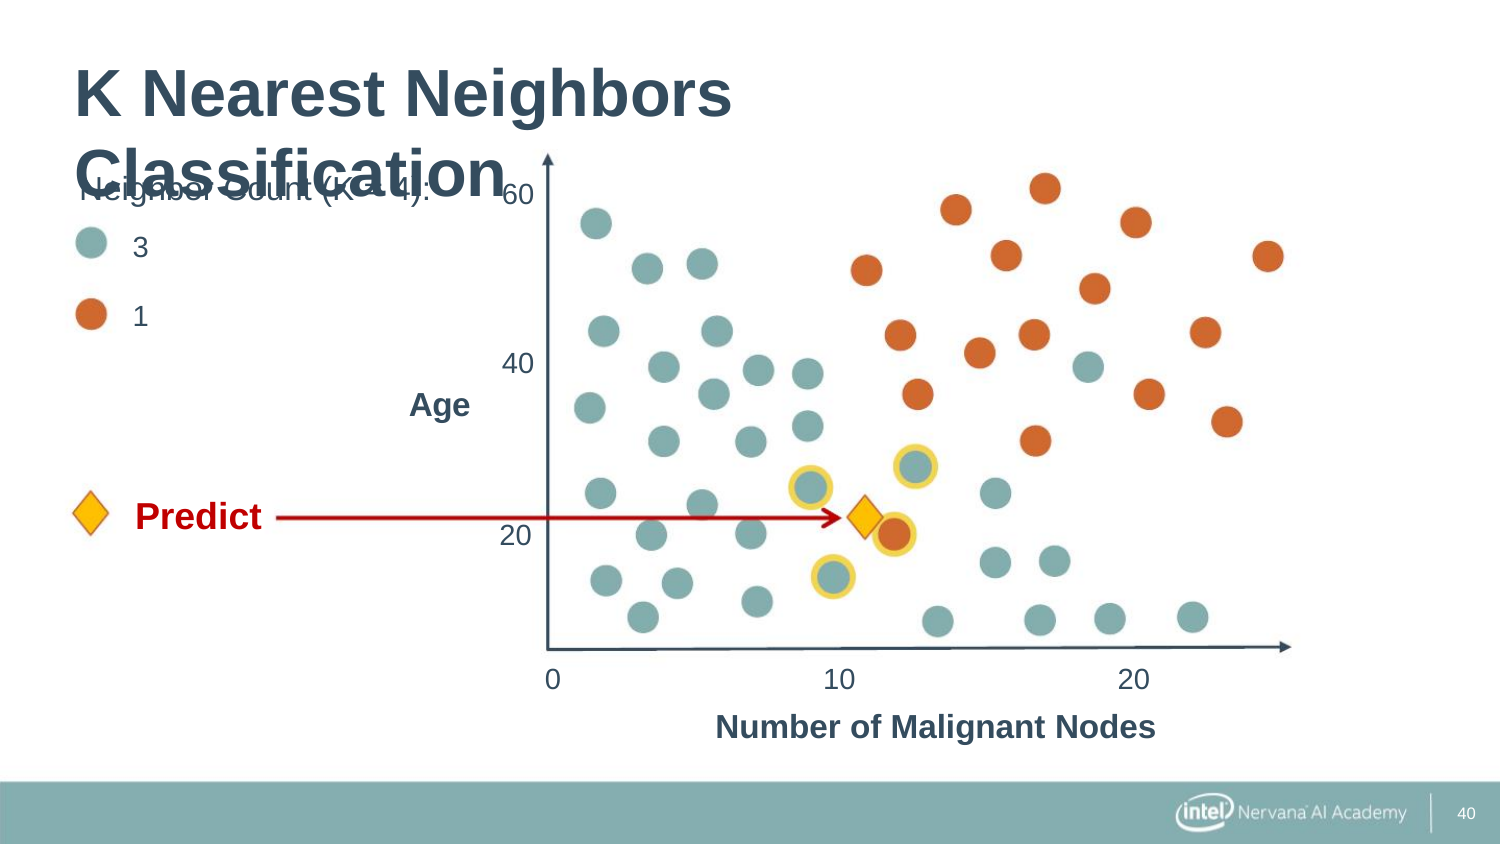

K Nearest Neighbors Classification
Neighbor Count (K = 4):
60
40
20
3
1
Age
Predict
0
10
20
Number of Malignant Nodes
40